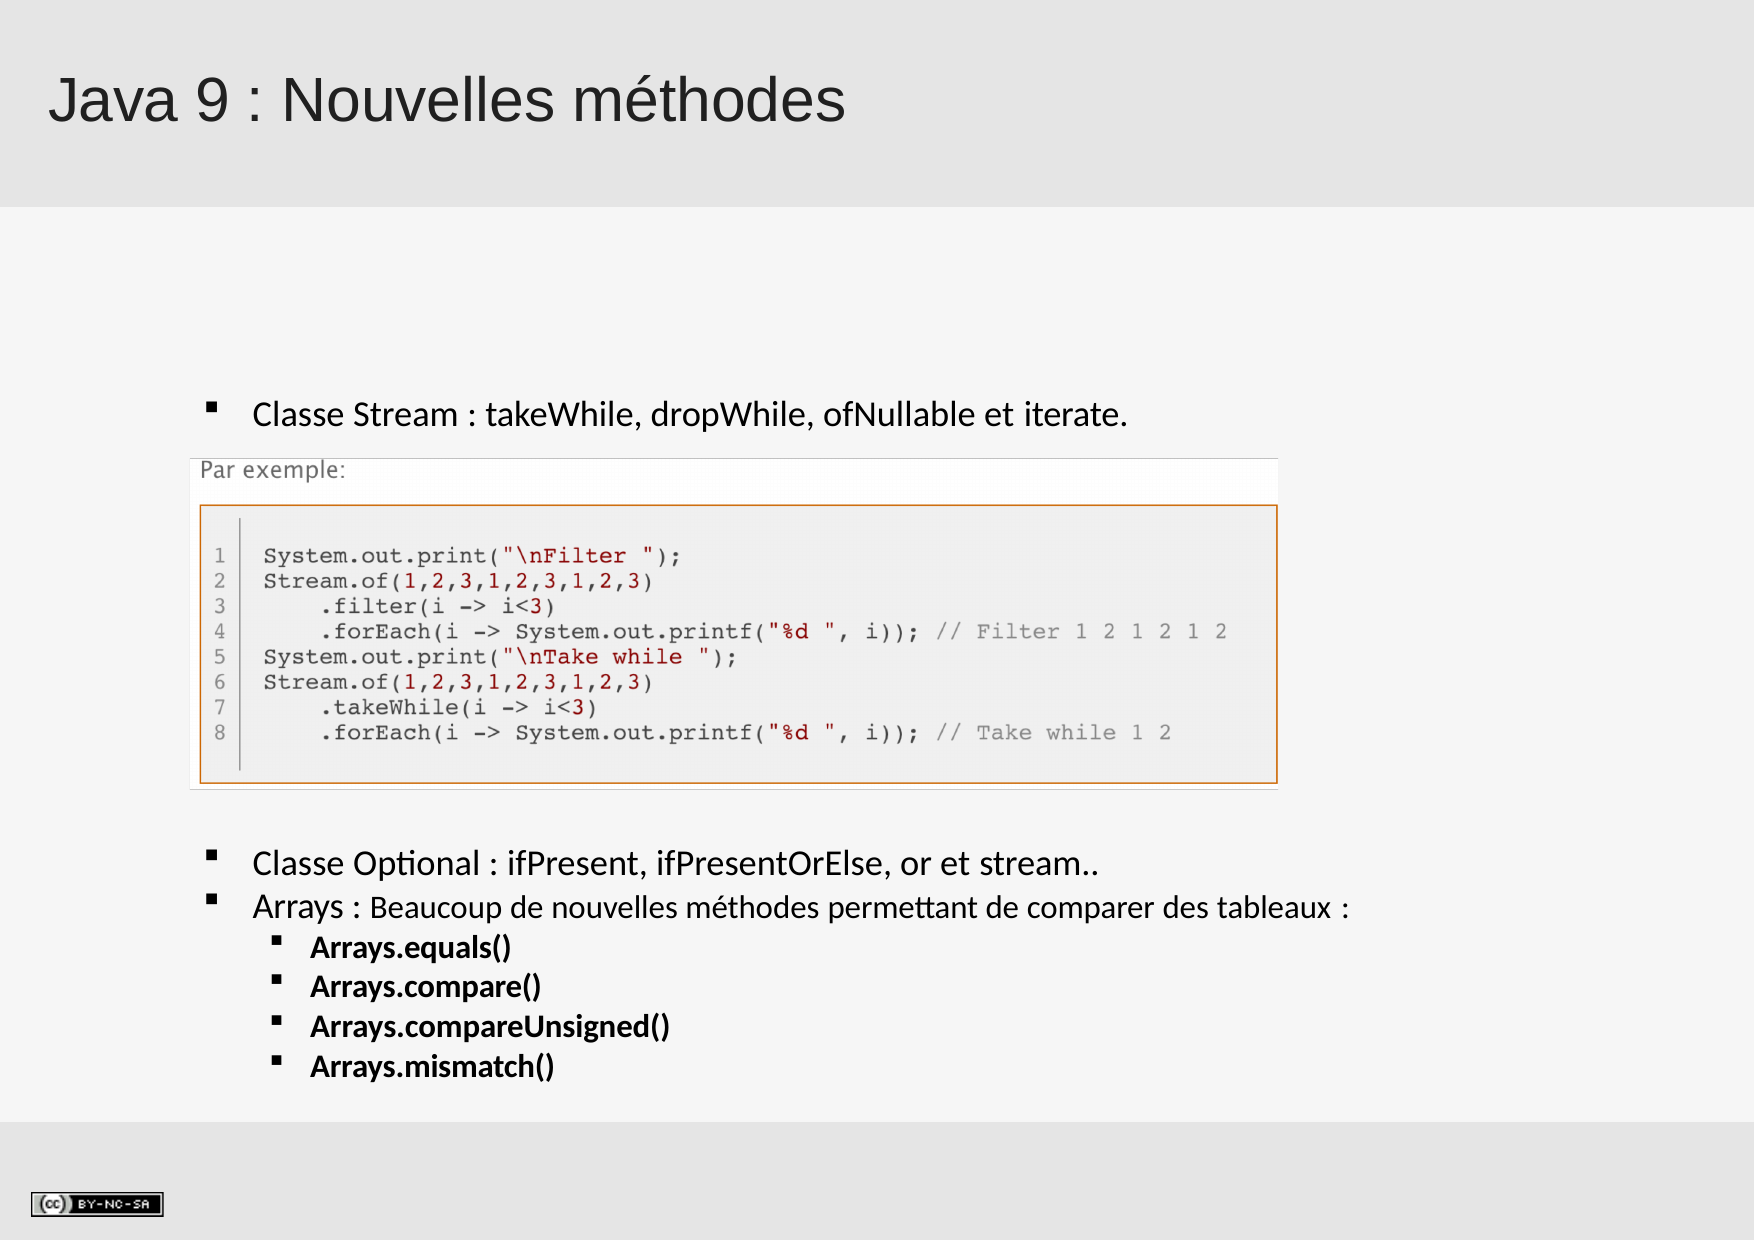

# Java 9 : Nouvelles méthodes
Classe Stream : takeWhile, dropWhile, ofNullable et iterate.

Classe Optional : ifPresent, ifPresentOrElse, or et stream..
Arrays : Beaucoup de nouvelles méthodes permettant de comparer des tableaux :
Arrays.equals()
Arrays.compare()
Arrays.compareUnsigned()
Arrays.mismatch()